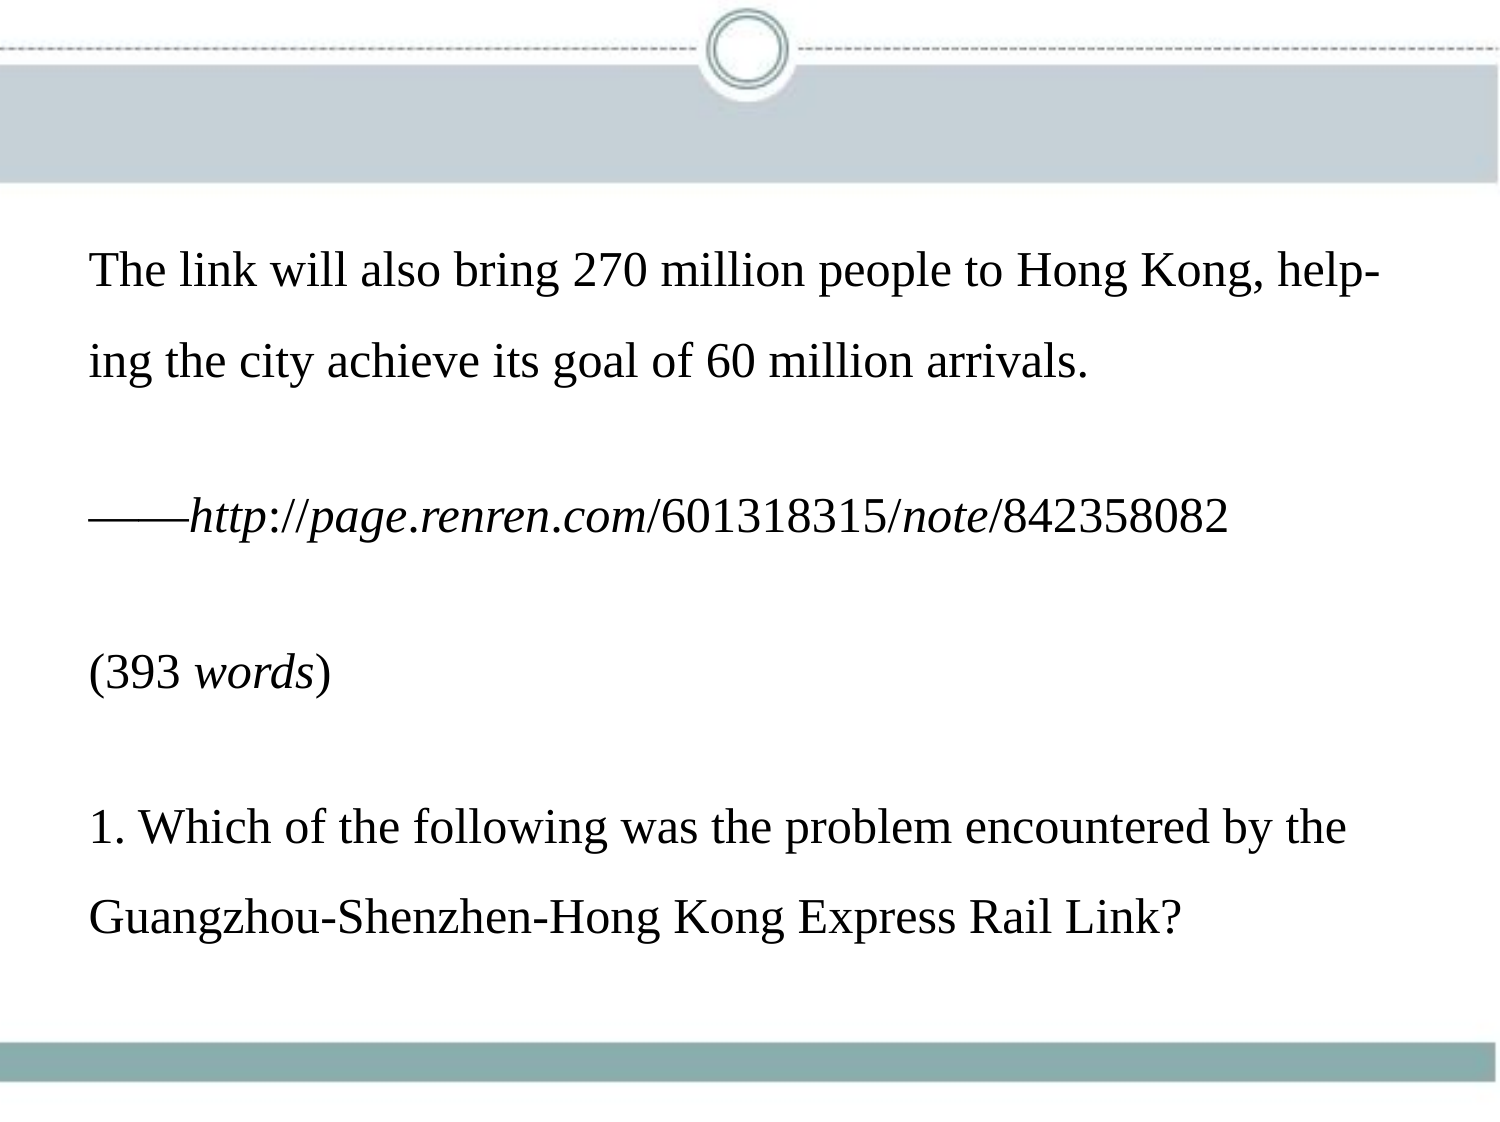

The link will also bring 270 million people to Hong Kong, help-
ing the city achieve its goal of 60 million arrivals.
——http://page.renren.com/601318315/note/842358082
(393 words)
1. Which of the following was the problem encountered by the
Guangzhou-Shenzhen-Hong Kong Express Rail Link?